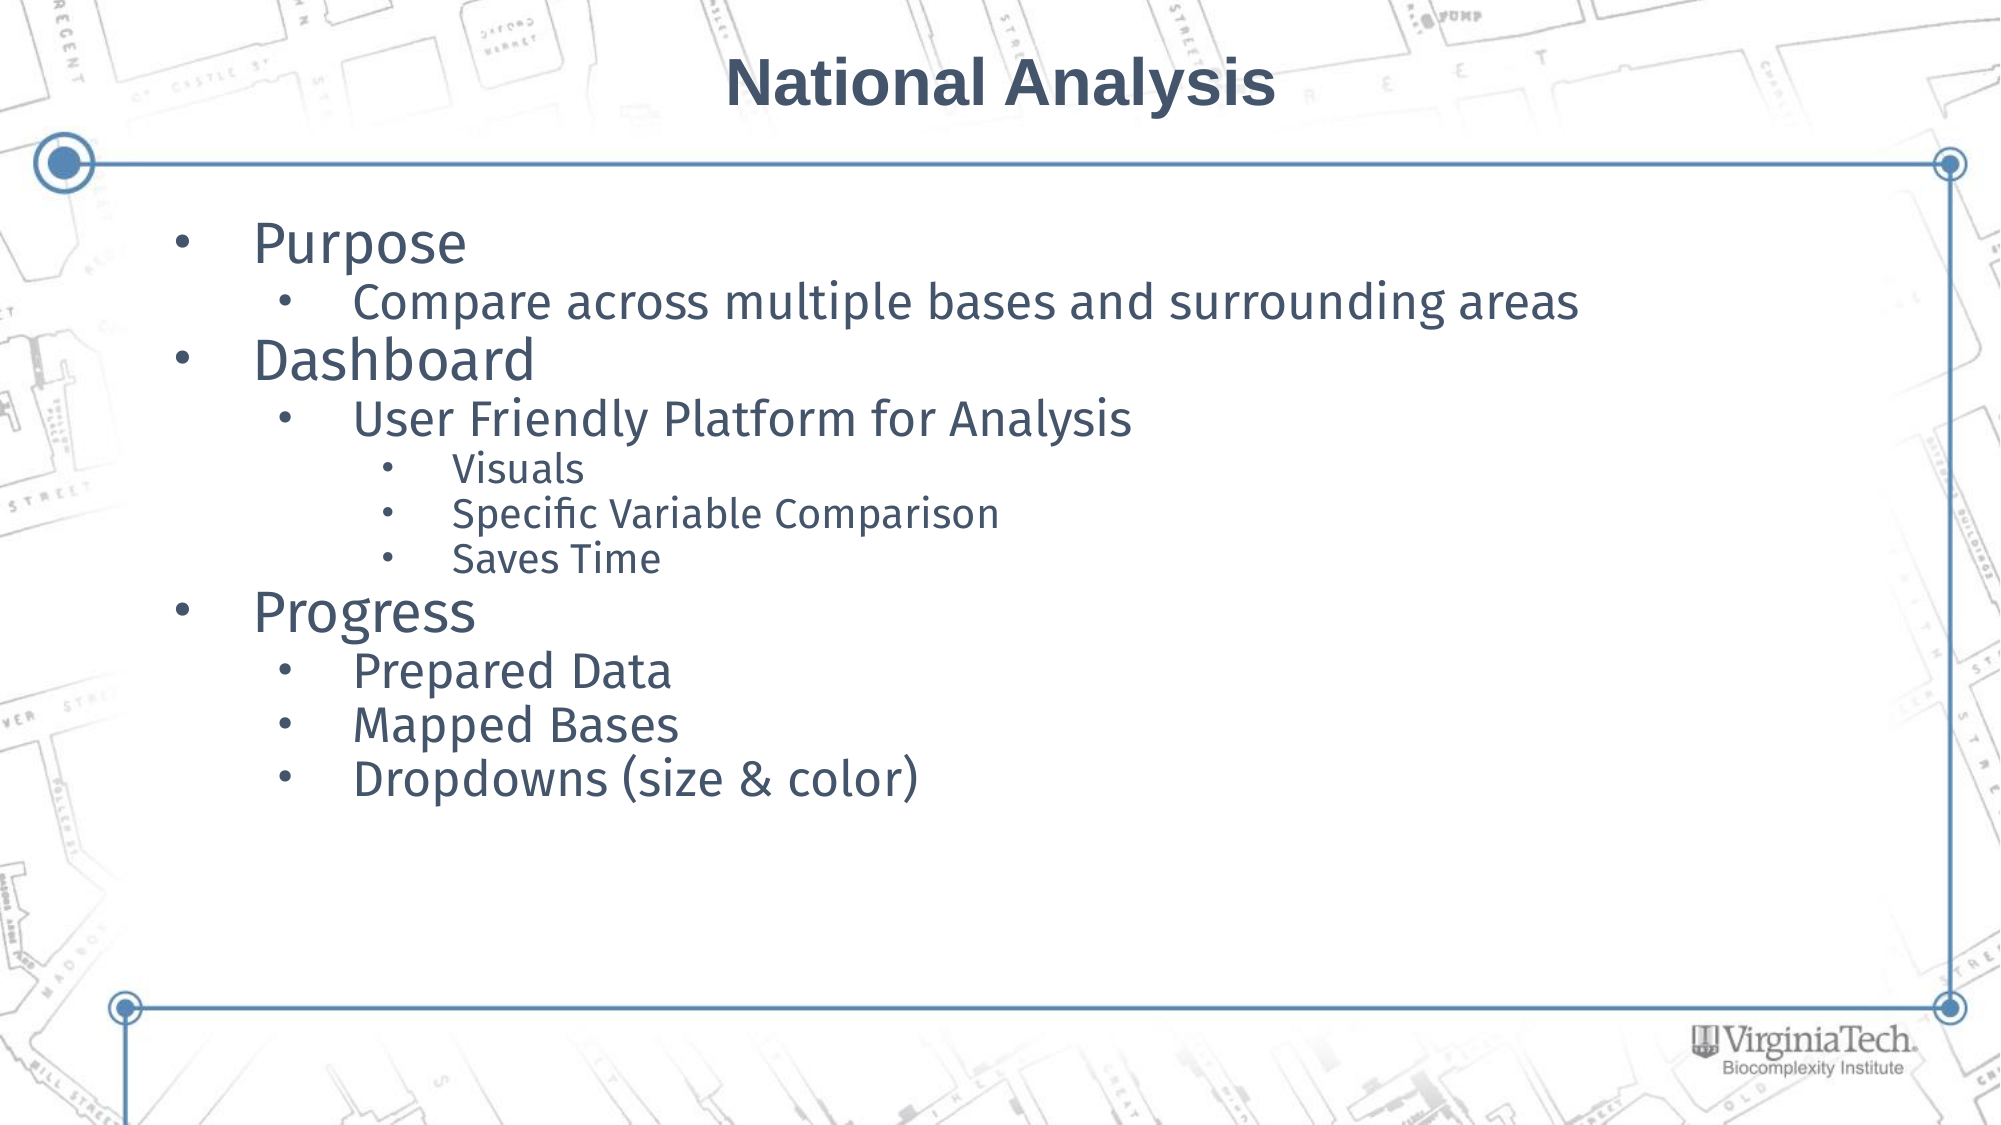

# National Analysis
Purpose
Compare across multiple bases and surrounding areas
Dashboard
User Friendly Platform for Analysis
Visuals
Specific Variable Comparison
Saves Time
Progress
Prepared Data
Mapped Bases
Dropdowns (size & color)